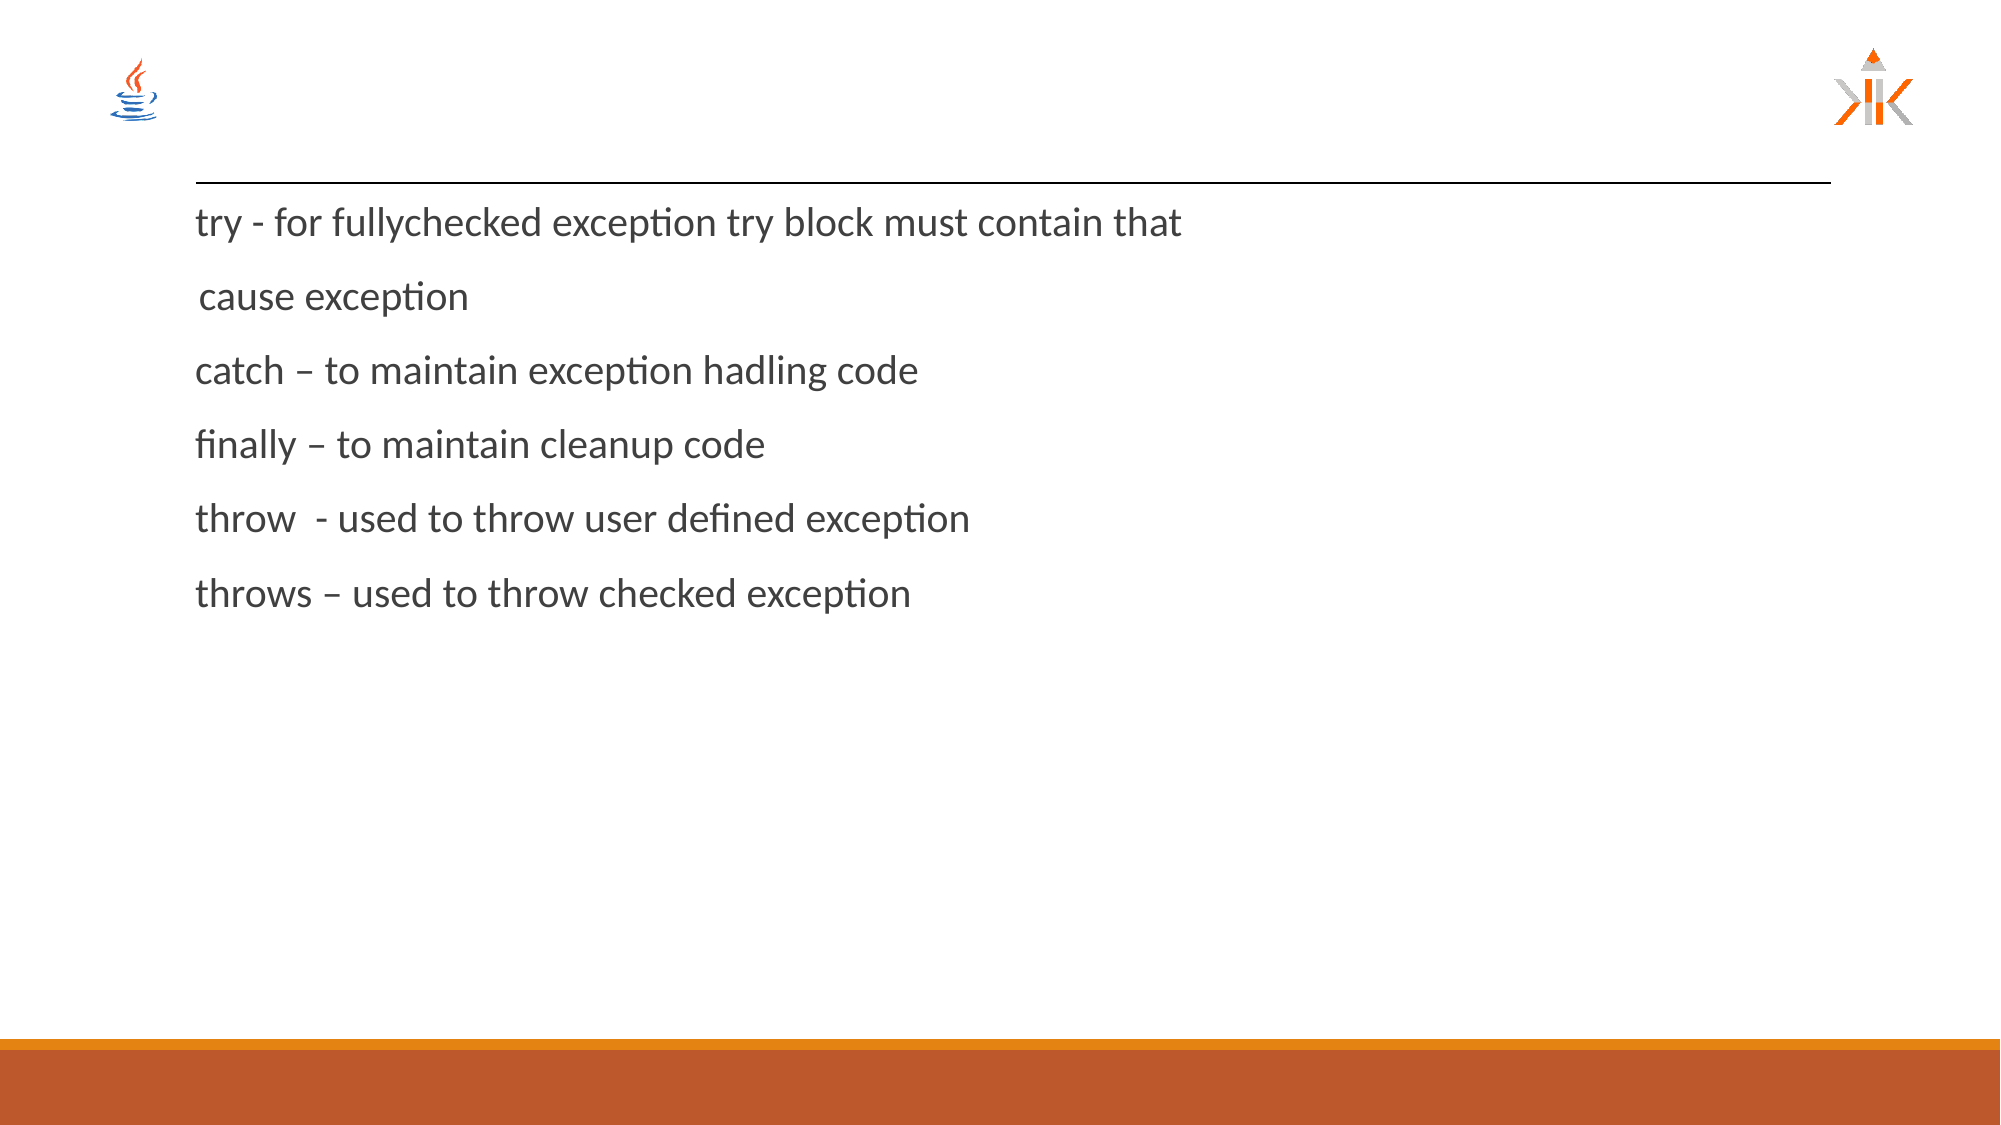

#
try - for fullychecked exception try block must contain that
  cause exception
catch – to maintain exception hadling code
finally – to maintain cleanup code
throw  - used to throw user defined exception
throws – used to throw checked exception